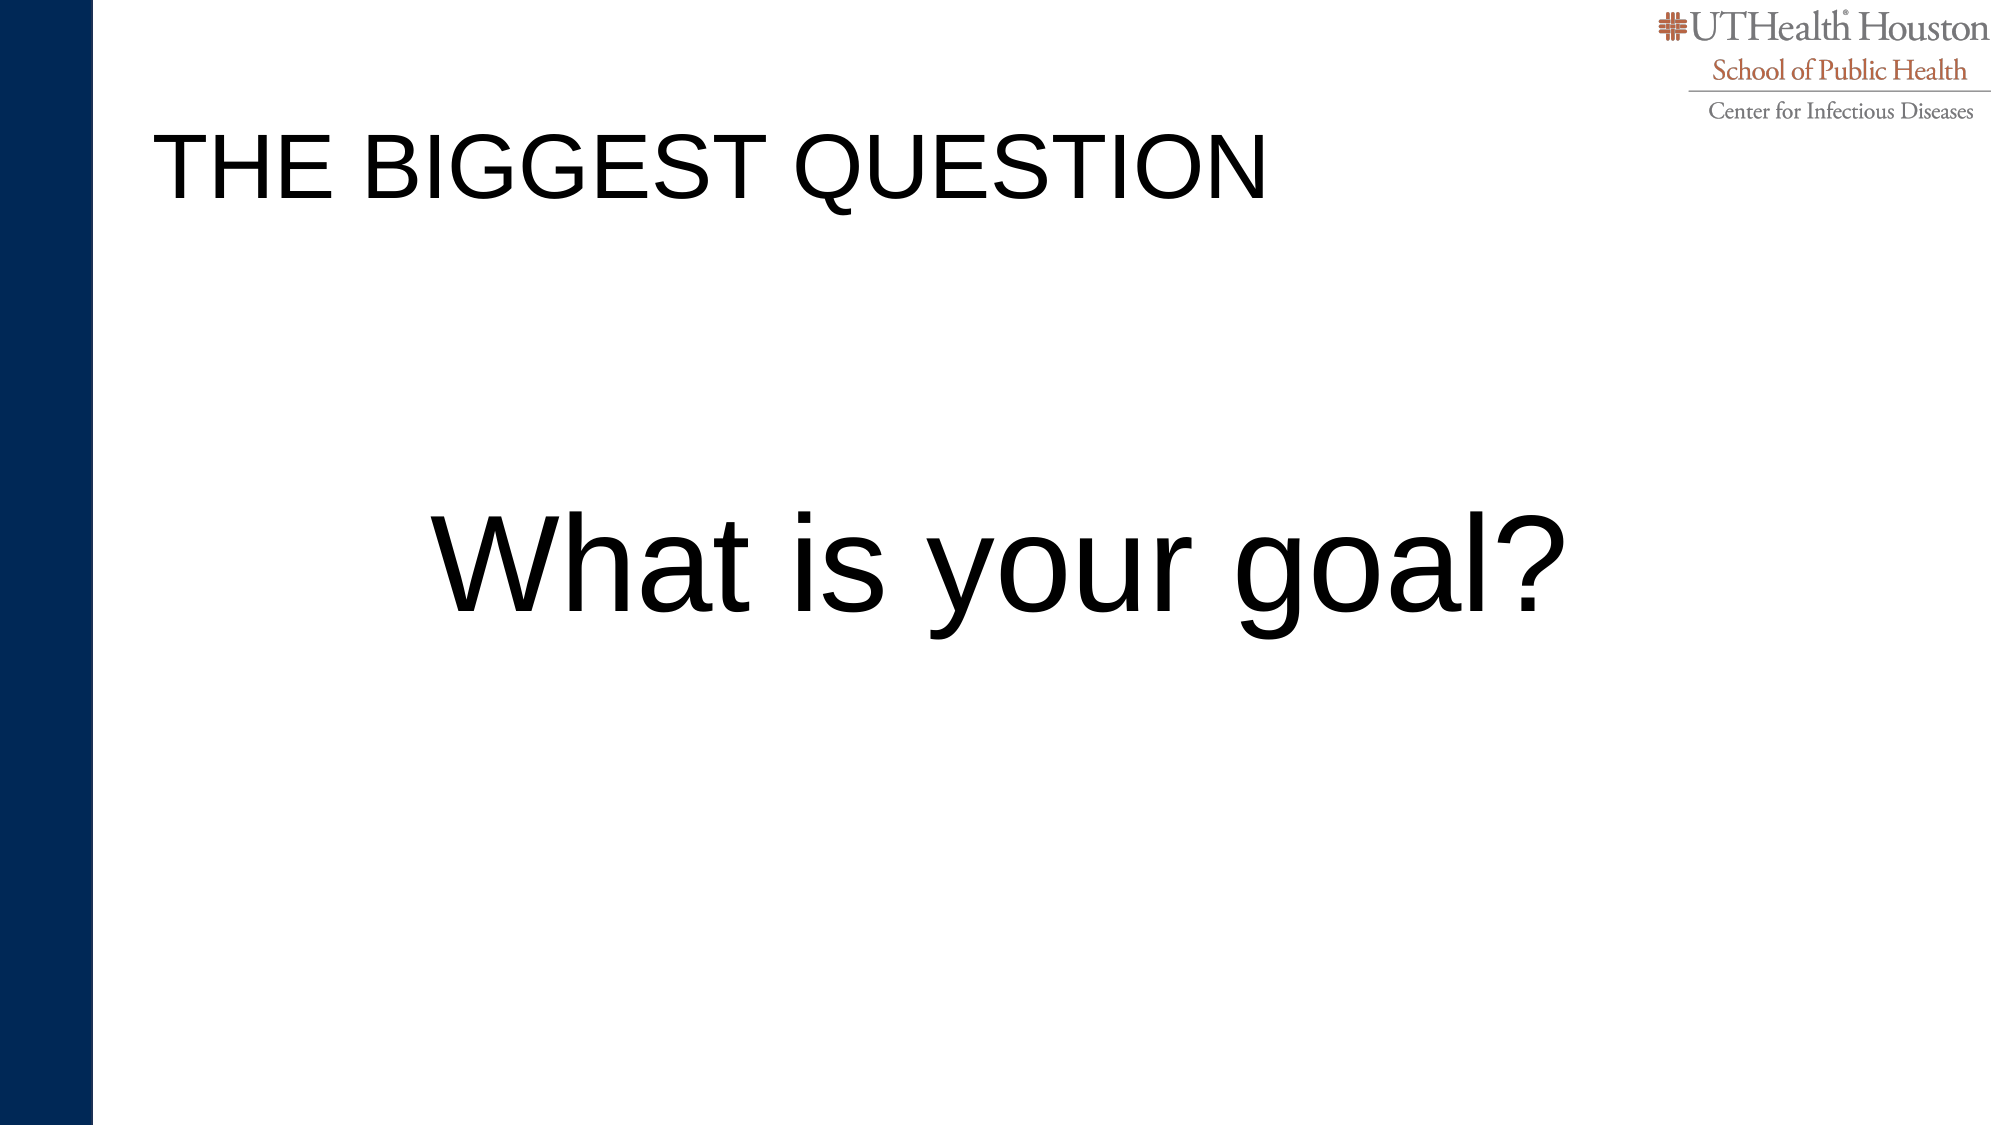

# THE BIGGEST QUESTION

What is your goal?